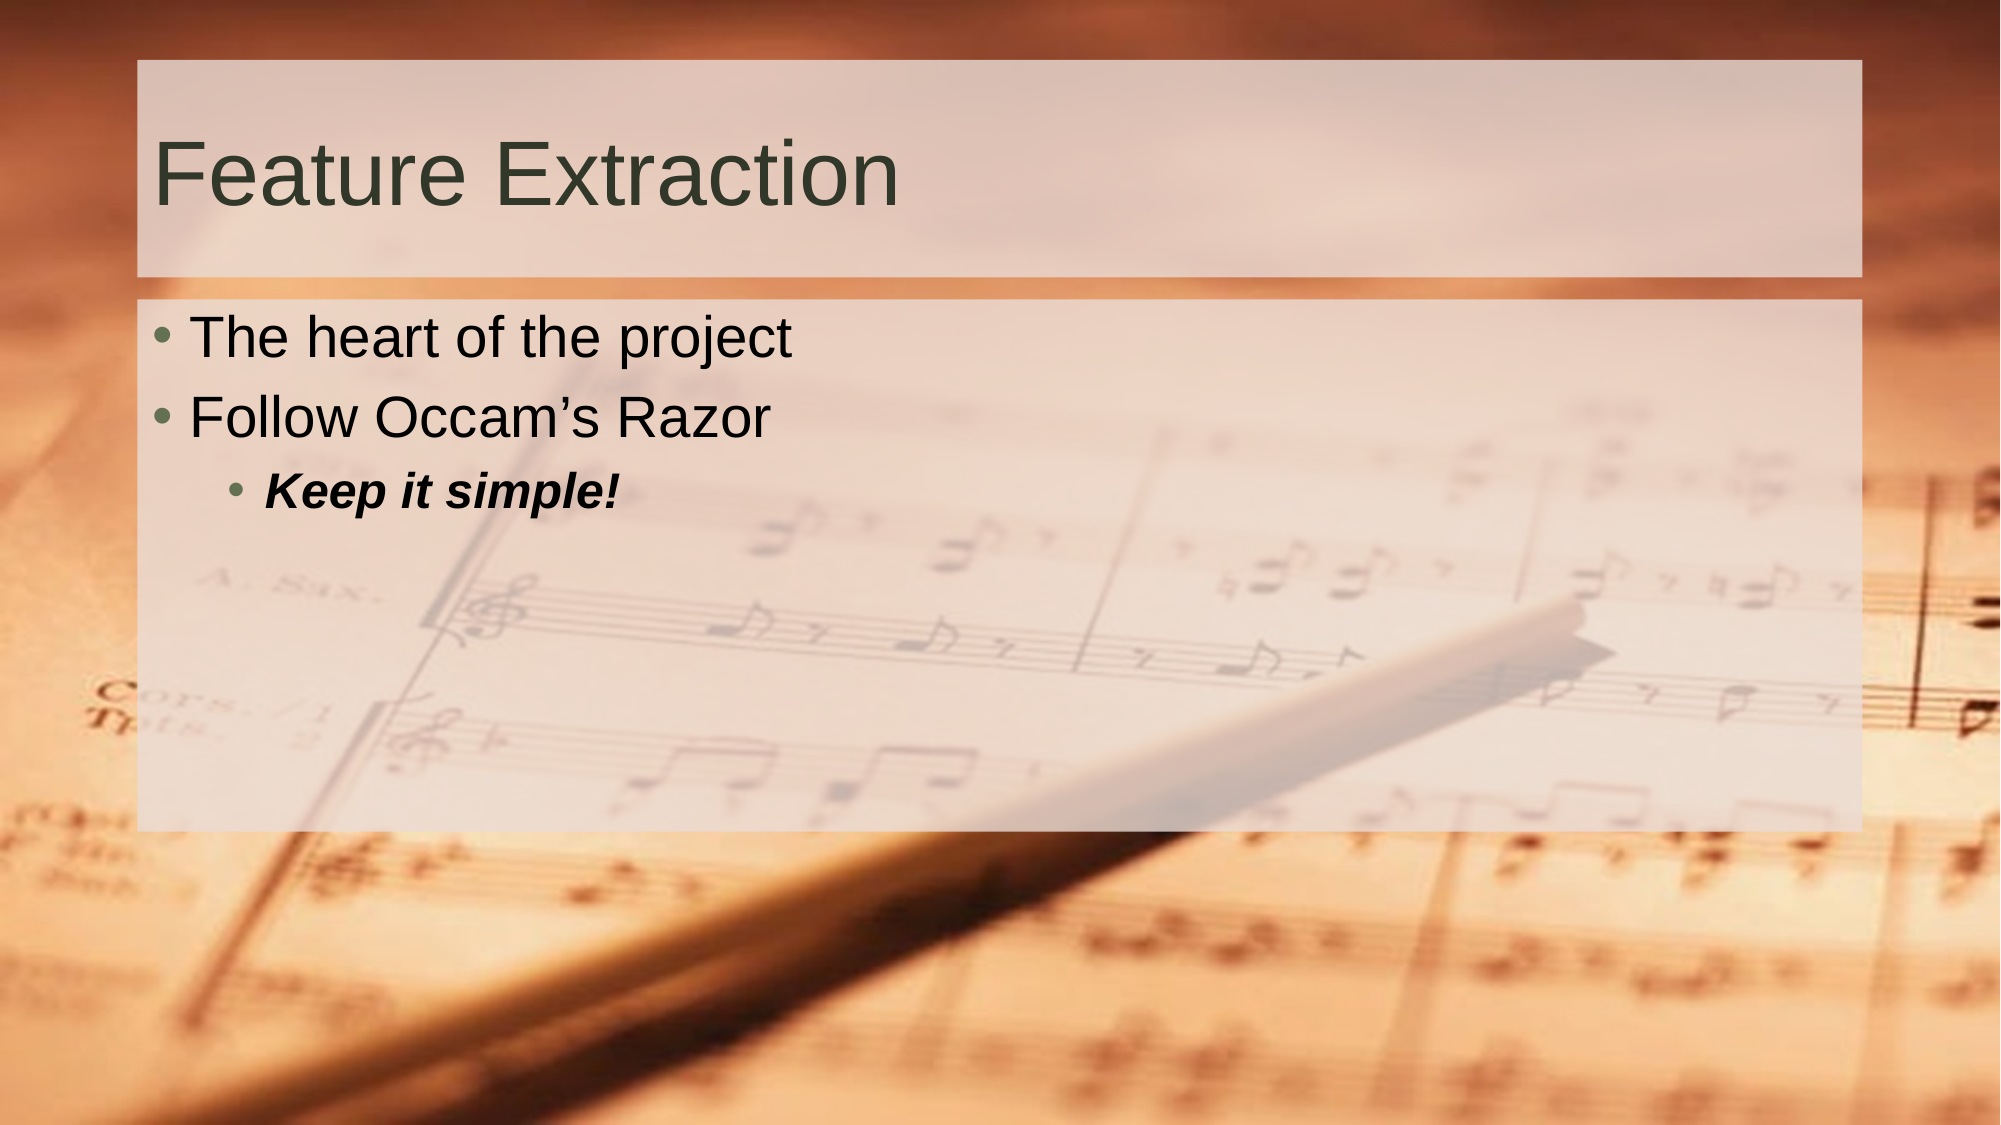

# Feature Extraction
The heart of the project
Follow Occam’s Razor
Keep it simple!